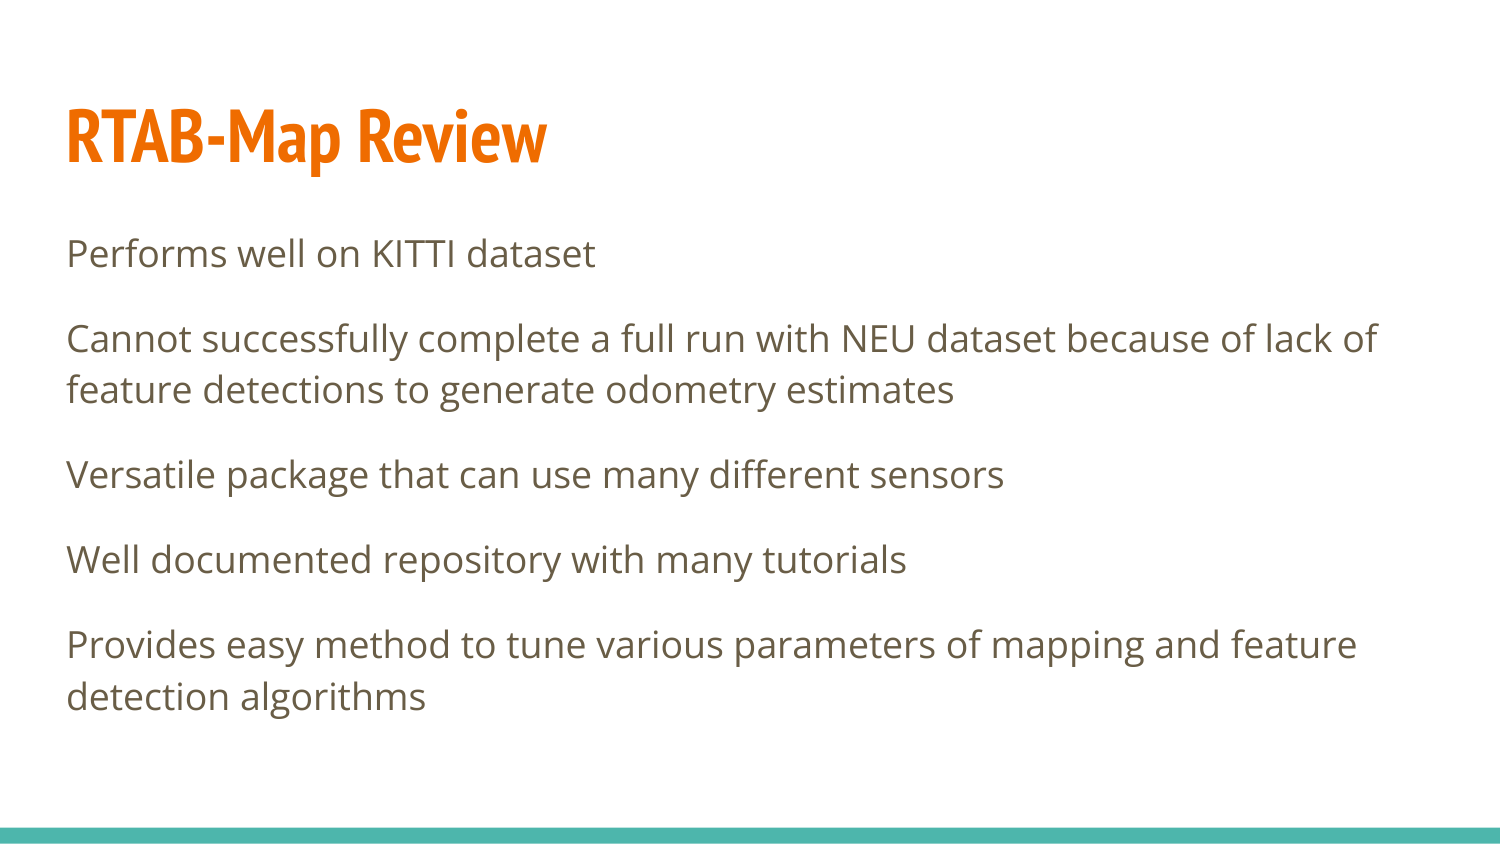

# RTAB-Map Review
Performs well on KITTI dataset
Cannot successfully complete a full run with NEU dataset because of lack of feature detections to generate odometry estimates
Versatile package that can use many different sensors
Well documented repository with many tutorials
Provides easy method to tune various parameters of mapping and feature detection algorithms